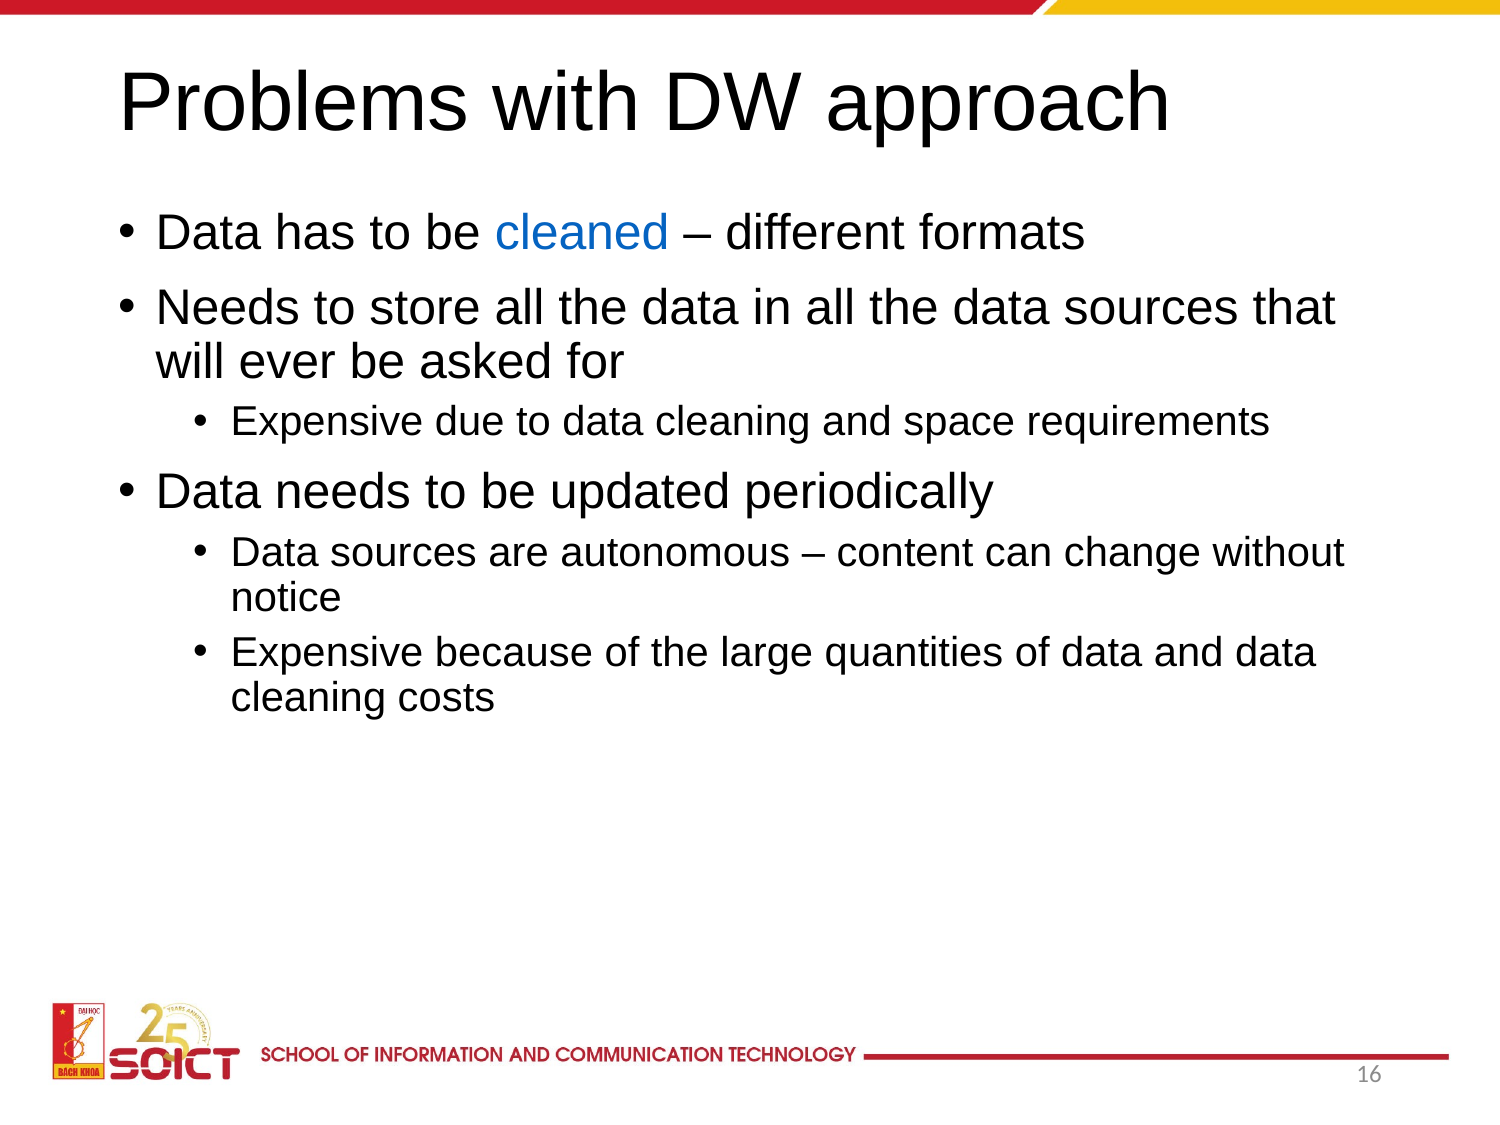

# Problems with DW approach
Data has to be cleaned – different formats
Needs to store all the data in all the data sources that will ever be asked for
Expensive due to data cleaning and space requirements
Data needs to be updated periodically
Data sources are autonomous – content can change without notice
Expensive because of the large quantities of data and data cleaning costs
16